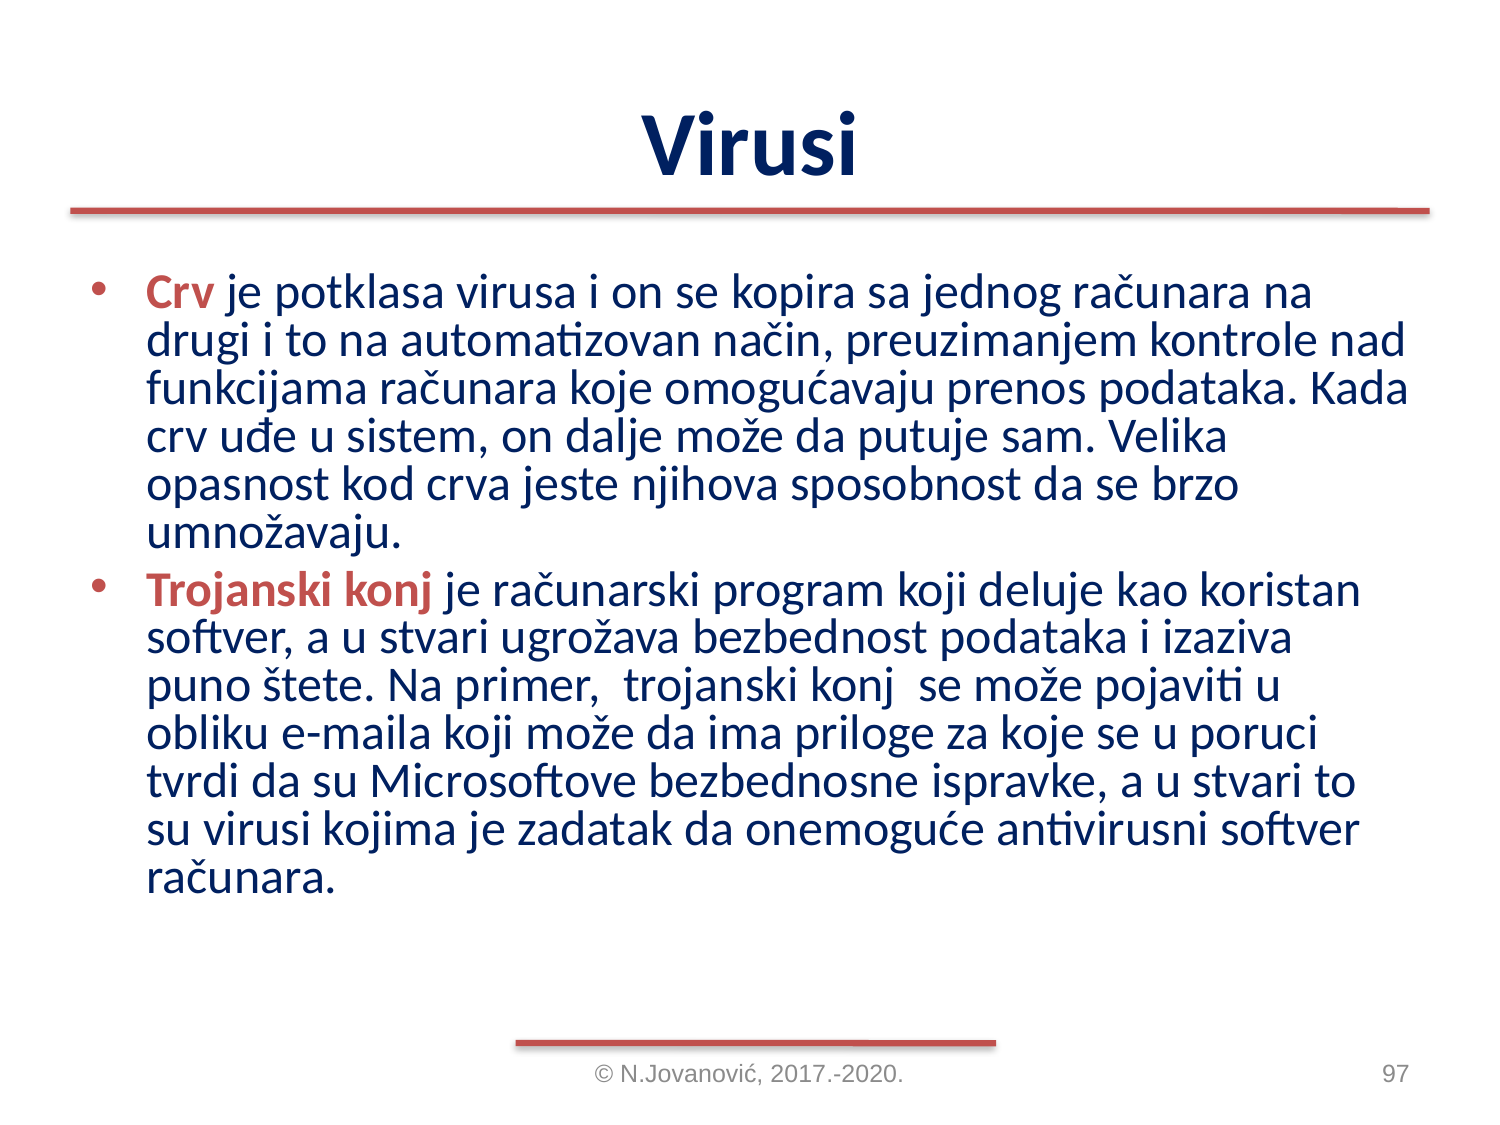

# Virusi
Crv je potklasa virusa i on se kopira sa jednog računara na drugi i to na automatizovan način, preuzimanjem kontrole nad funkcijama računara koje omogućavaju prenos podataka. Kada crv uđe u sistem, on dalje može da putuje sam. Velika opasnost kod crva jeste njihova sposobnost da se brzo umnožavaju.
Trojanski konj je računarski program koji deluje kao koristan softver, a u stvari ugrožava bezbednost podataka i izaziva puno štete. Na primer,  trojanski konj  se može pojaviti u obliku e-maila koji može da ima priloge za koje se u poruci tvrdi da su Microsoftove bezbednosne ispravke, a u stvari to su virusi kojima je zadatak da onemoguće antivirusni softver računara.
© N.Jovanović, 2017.-2020.
97